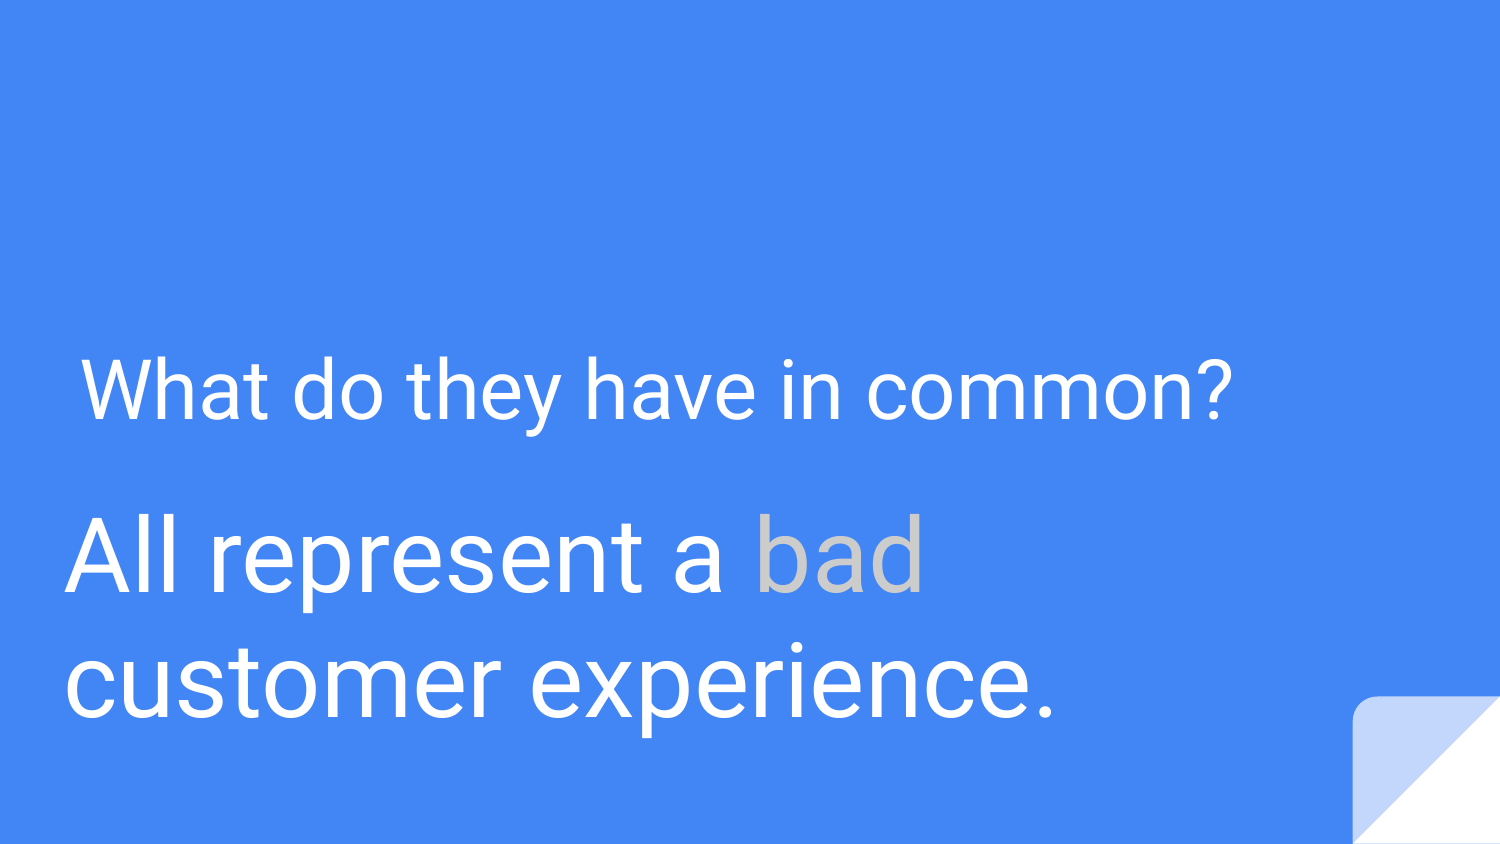

# What do they have in common?
All represent a bad customer experience.